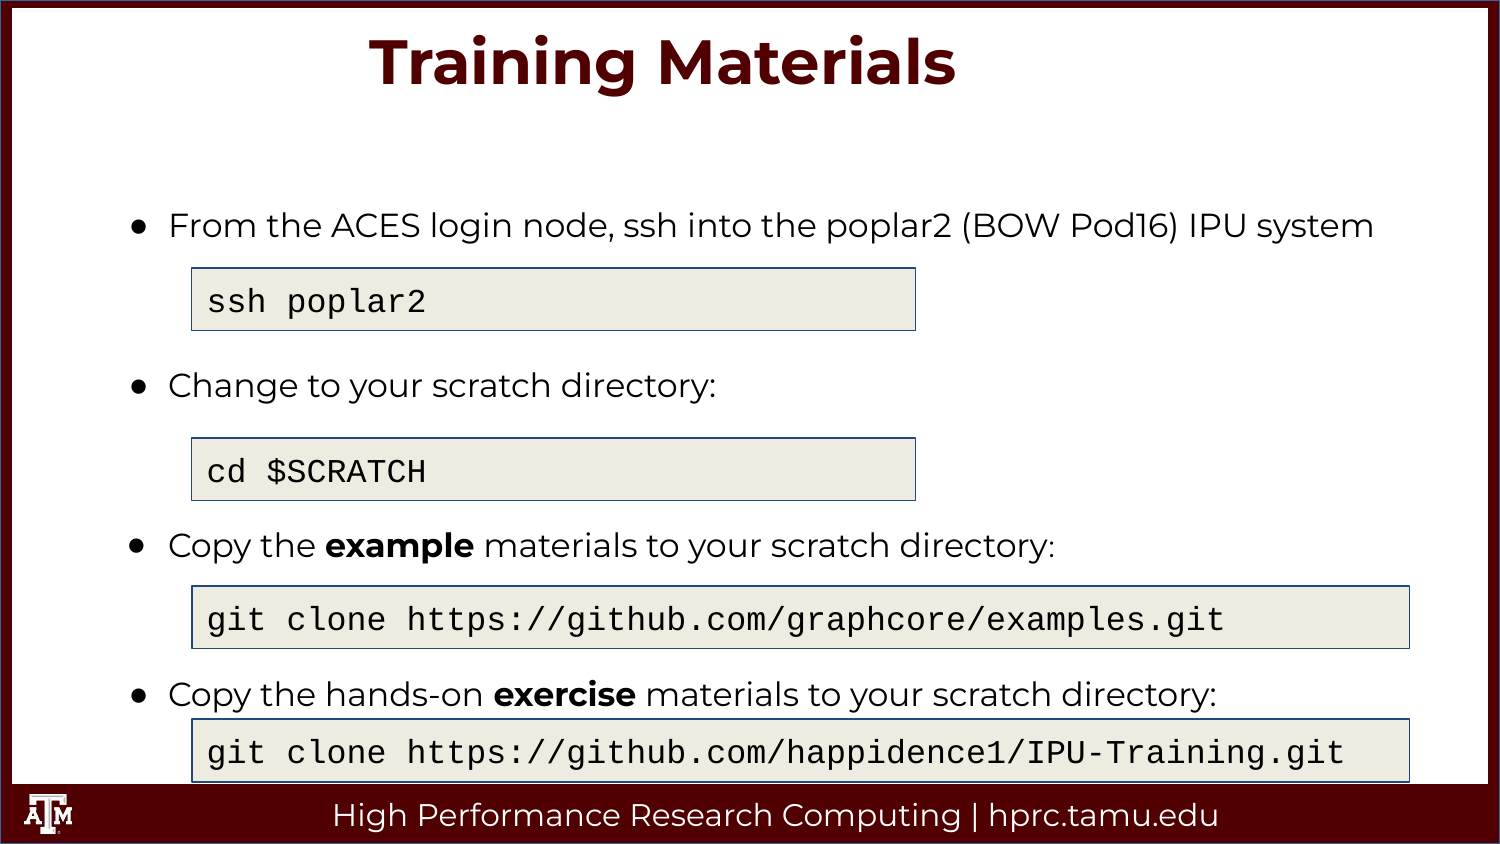

# Training Materials

From the ACES login node, ssh into the poplar2 (BOW Pod16) IPU system

Change to your scratch directory:

Copy the example materials to your scratch directory:

Copy the hands-on exercise materials to your scratch directory:
ssh poplar2
cd $SCRATCH
git clone https://github.com/graphcore/examples.git
git clone https://github.com/happidence1/IPU-Training.git
14